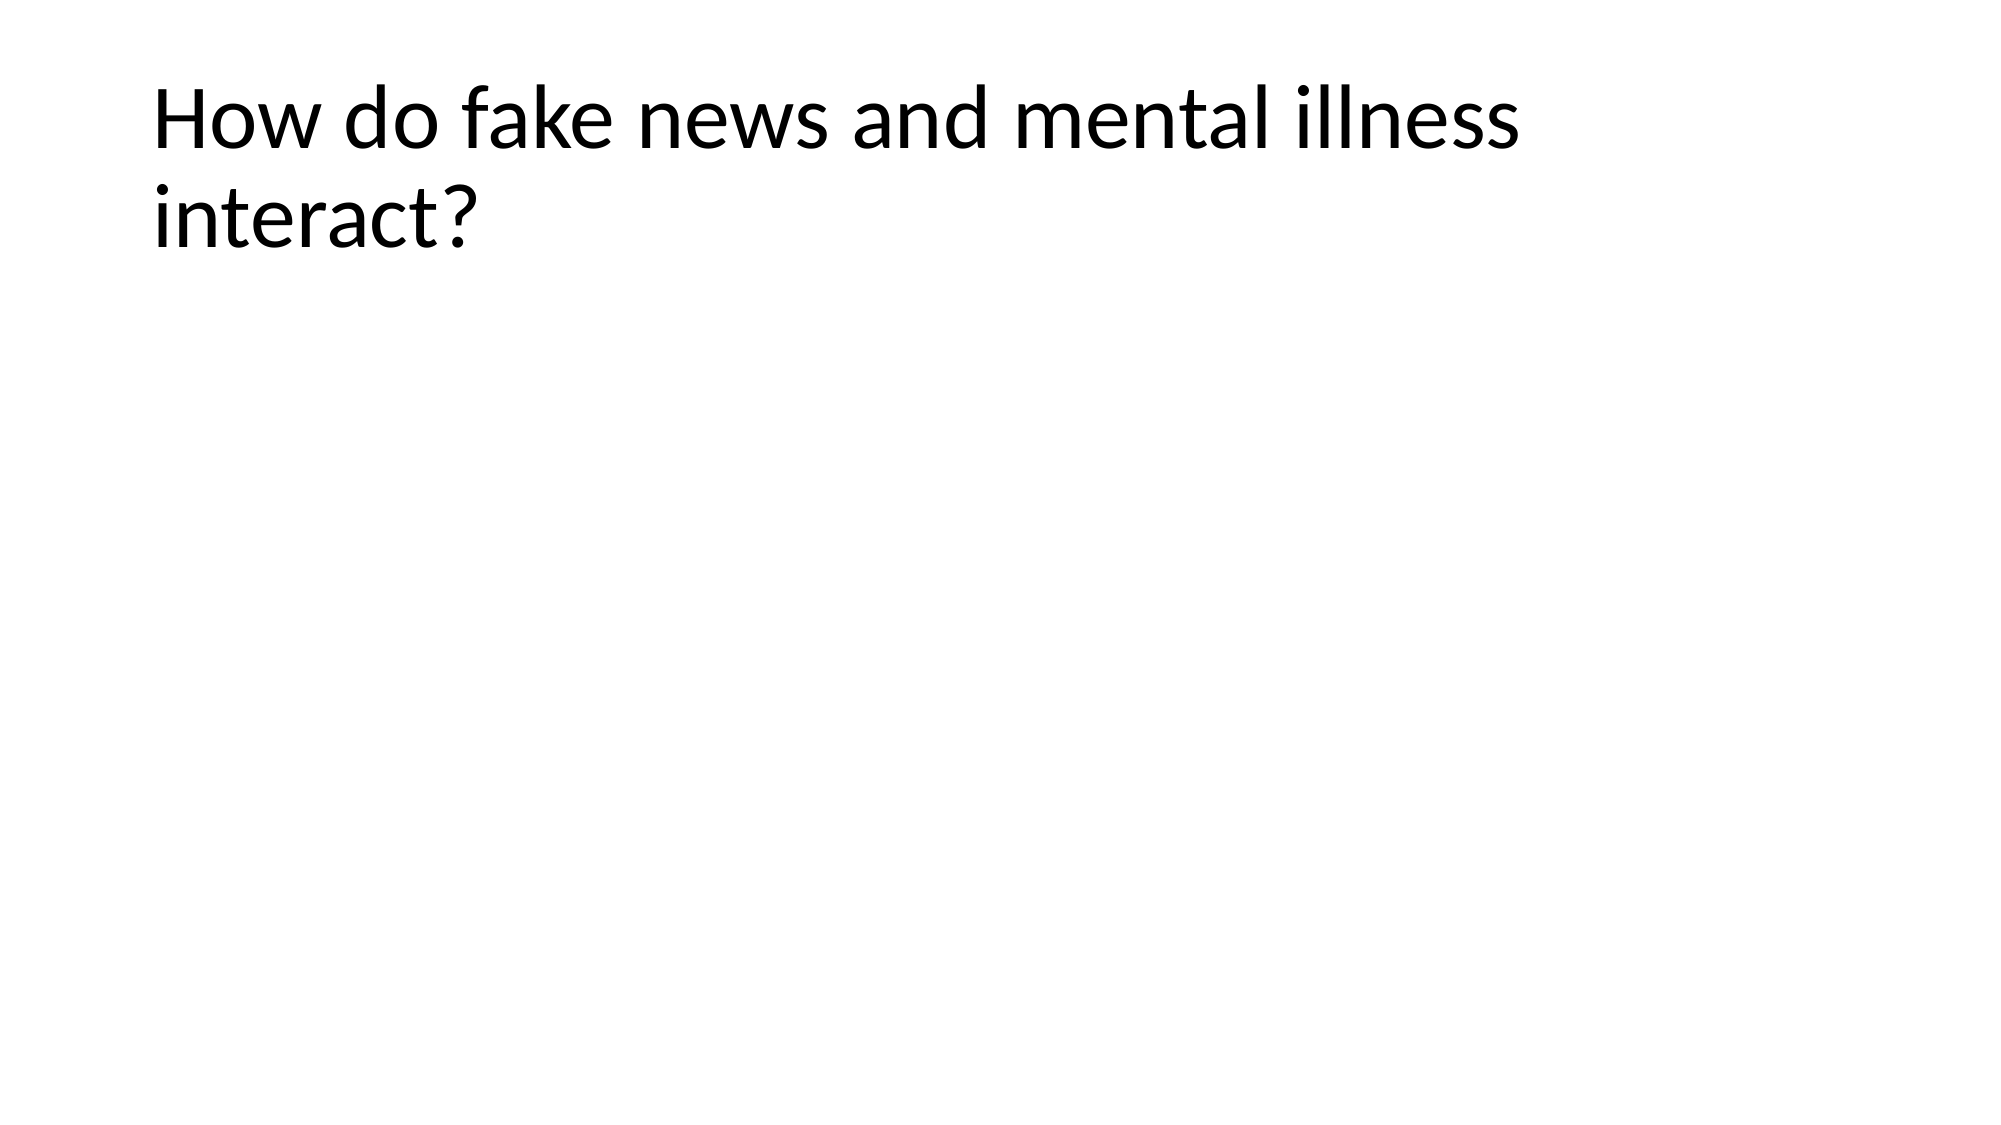

# How do fake news and mental illness interact?